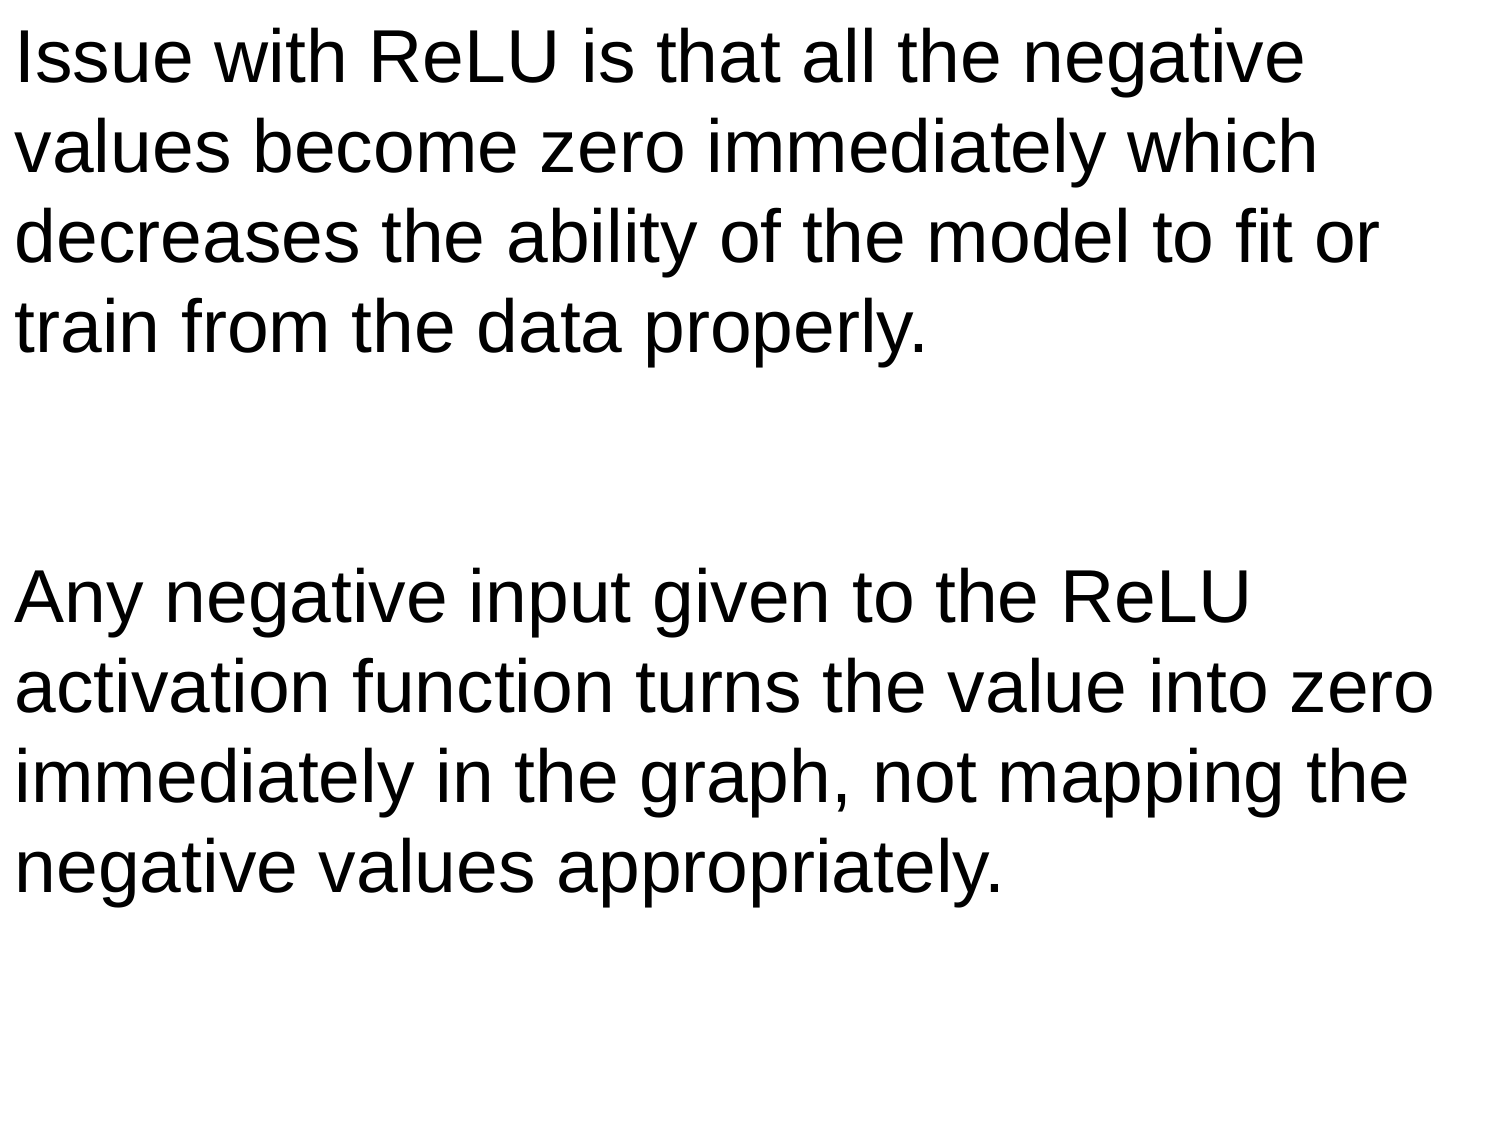

Issue with ReLU is that all the negative values become zero immediately which decreases the ability of the model to fit or train from the data properly.

Any negative input given to the ReLU activation function turns the value into zero immediately in the graph, not mapping the negative values appropriately.